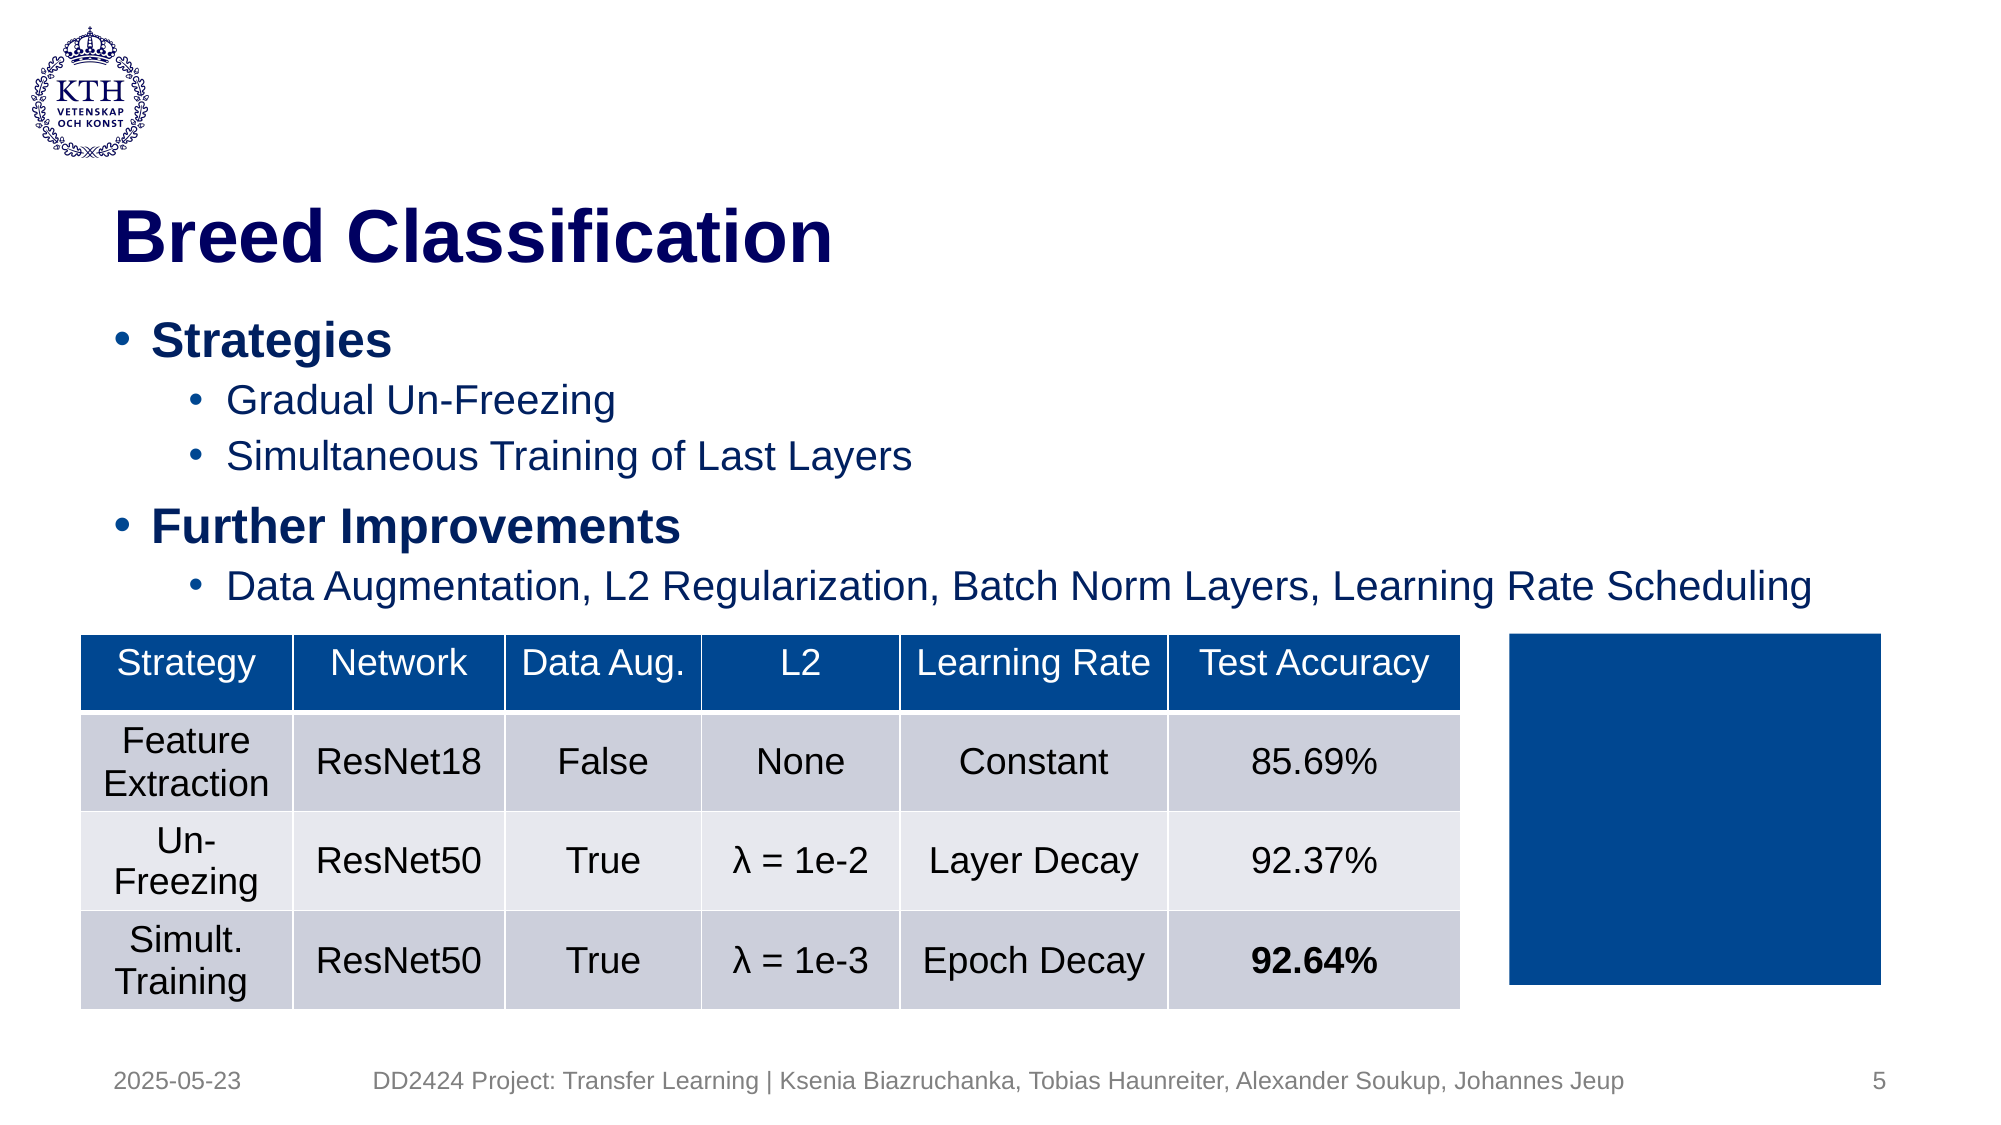

# Breed Classification
Strategies
Gradual Un-Freezing
Simultaneous Training of Last Layers
Further Improvements
Data Augmentation, L2 Regularization, Batch Norm Layers, Learning Rate Scheduling

| Strategy | Network | Data Aug. | L2 | Learning Rate | Test Accuracy |
| --- | --- | --- | --- | --- | --- |
| Feature Extraction | ResNet18 | False | None | Constant | 85.69% |
| Un-Freezing | ResNet50 | True | λ = 1e-2 | Layer Decay | 92.37% |
| Simult. Training | ResNet50 | True | λ = 1e-3 | Epoch Decay | 92.64% |

DD2424 Project: Transfer Learning | Ksenia Biazruchanka, Tobias Haunreiter, Alexander Soukup, Johannes Jeup
2025-05-23
5